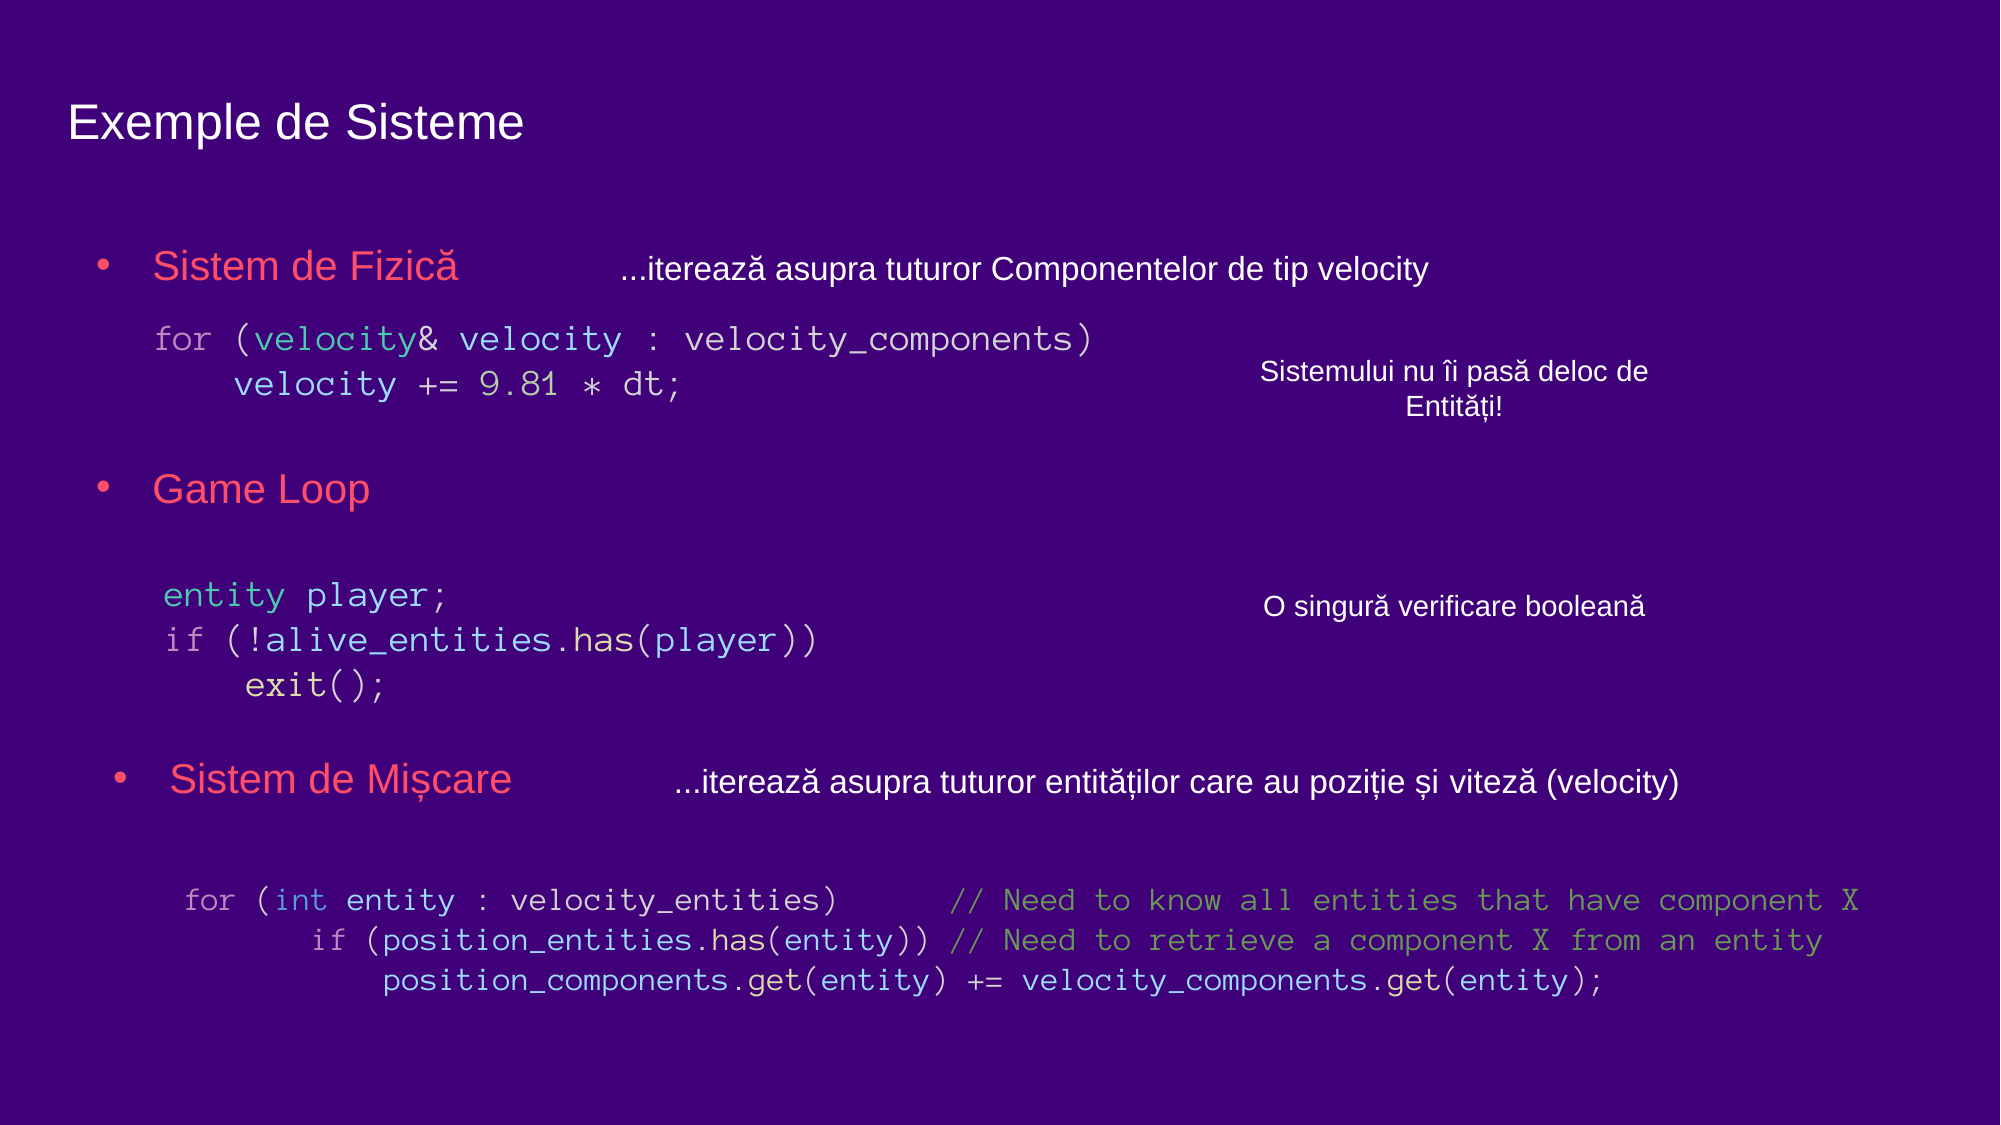

Exemple de Sisteme
Sistem de Fizică              ...iterează asupra tuturor Componentelor de tip velocity
    for (velocity& velocity : velocity_components)
        velocity += 9.81 * dt;
Sistemului nu îi pasă deloc de Entități!
Game Loop
    entity player;
    if (!alive_entities.has(player))
        exit();
O singură verificare booleană
Sistem de Mișcare              ...iterează asupra tuturor entităților care au poziție și viteză (velocity)
 for (int entity : velocity_entities)      // Need to know all entities that have component X
        if (position_entities.has(entity)) // Need to retrieve a component X from an entity
            position_components.get(entity) += velocity_components.get(entity);